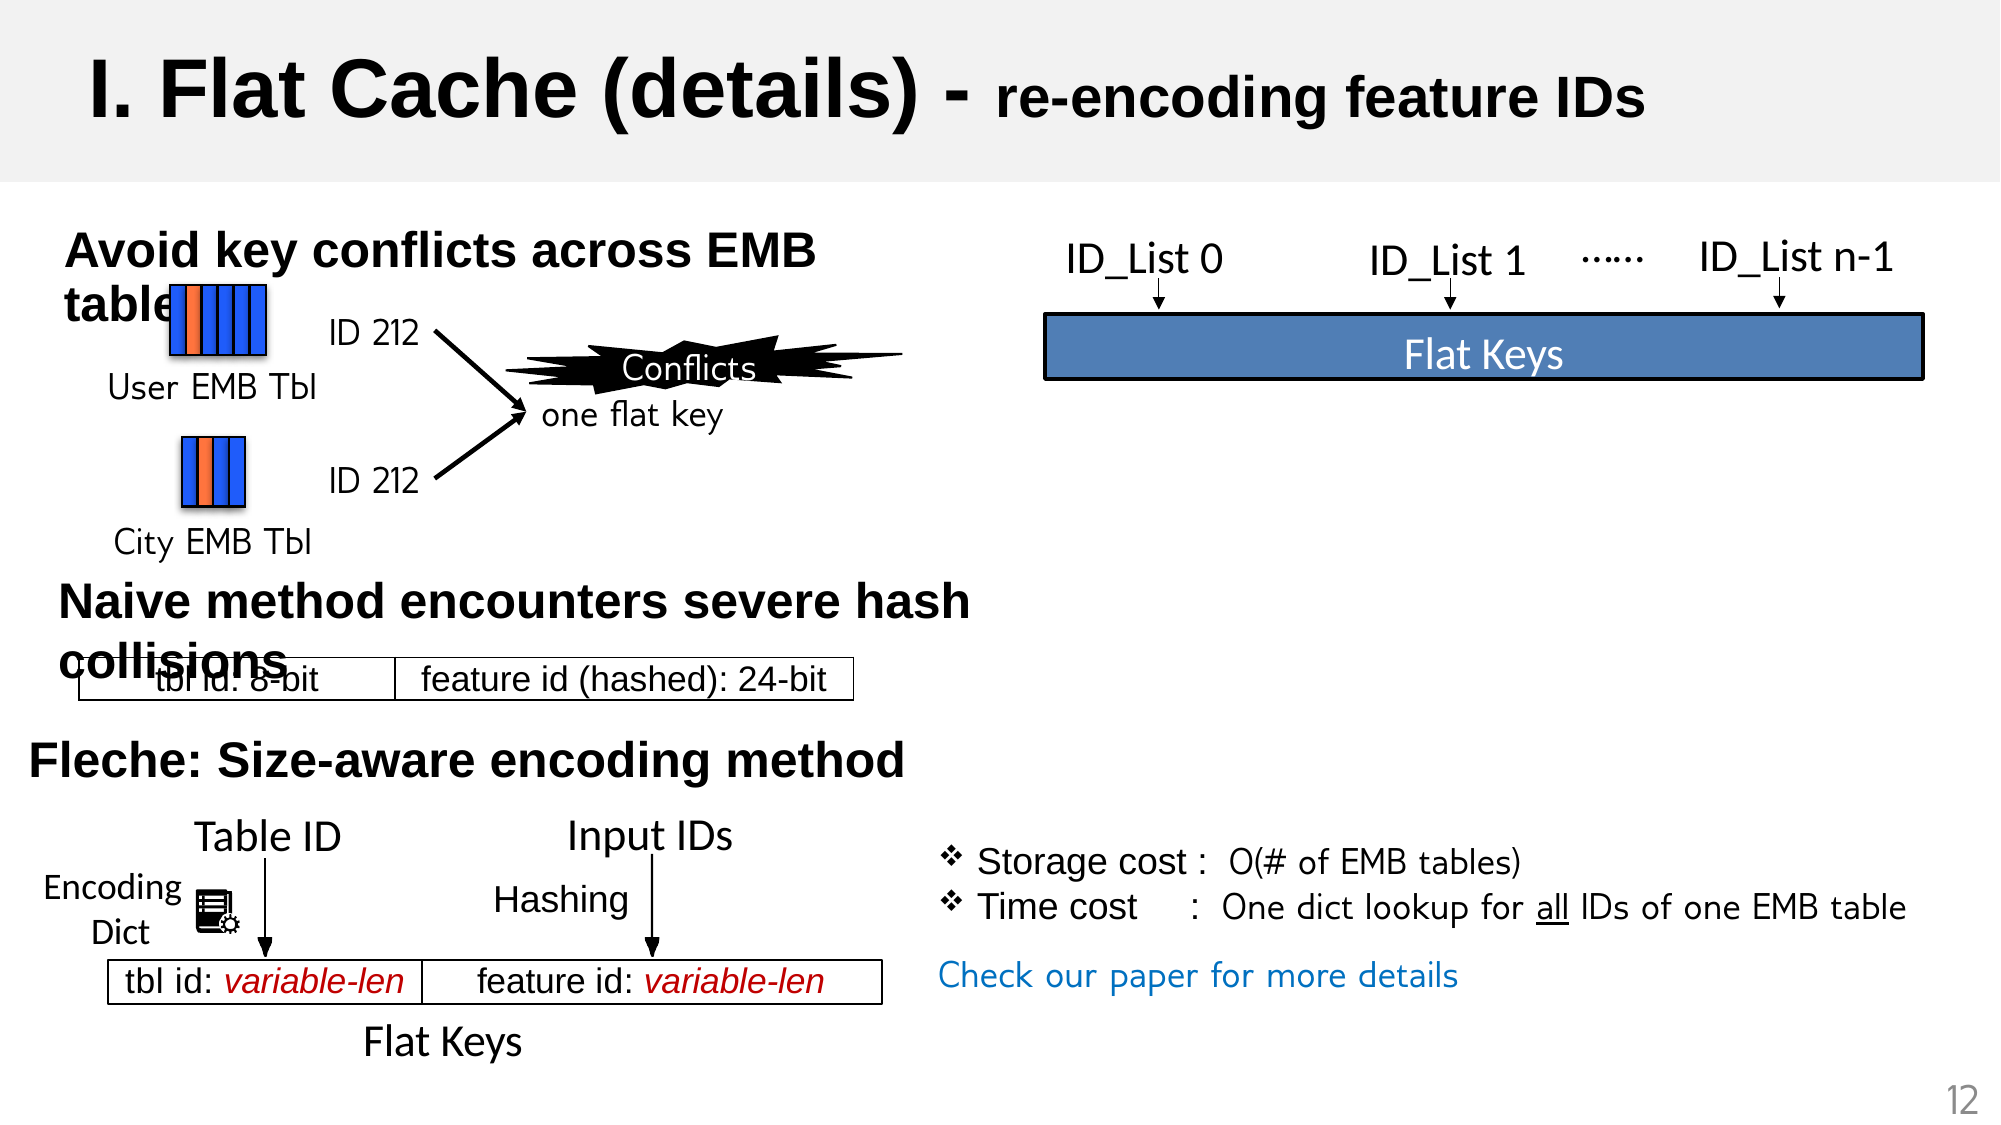

# I. Flat Cache (details) - re-encoding feature IDs
……
Avoid key conflicts across EMB tables
ID_List n-1
ID_List 0
ID_List 1

ID 212
Flat Keys
Conflicts
User EMB Tbl
one flat key

Cache Tbl 0
Cache Tbl n-1
Cache Tbl 1

ID 212
Flat Cache
City EMB Tbl
Full Tables in CPU-DRAM

Naive method encounters severe hash collisions

| tbl id: 8-bit | feature id (hashed): 24-bit |
| --- | --- |
……
|  |
| --- |
|  |
|  |
|  |
|  |
| --- |
|  |
|  |
|  |
|  |
| --- |
|  |
|  |
|  |

Fleche: Size-aware encoding method
Table 0  Output Emb
Table 1  Output Emb
Table n-1  Output Emb
Input IDs
Table ID
 Storage cost :  O(# of EMB tables)
 Time cost     :  One dict lookup for all IDs of one EMB table
Hashing

Encoding  Dict

Check our paper for more details
tbl id: variable-len	feature id: variable-len
Flat Keys
12